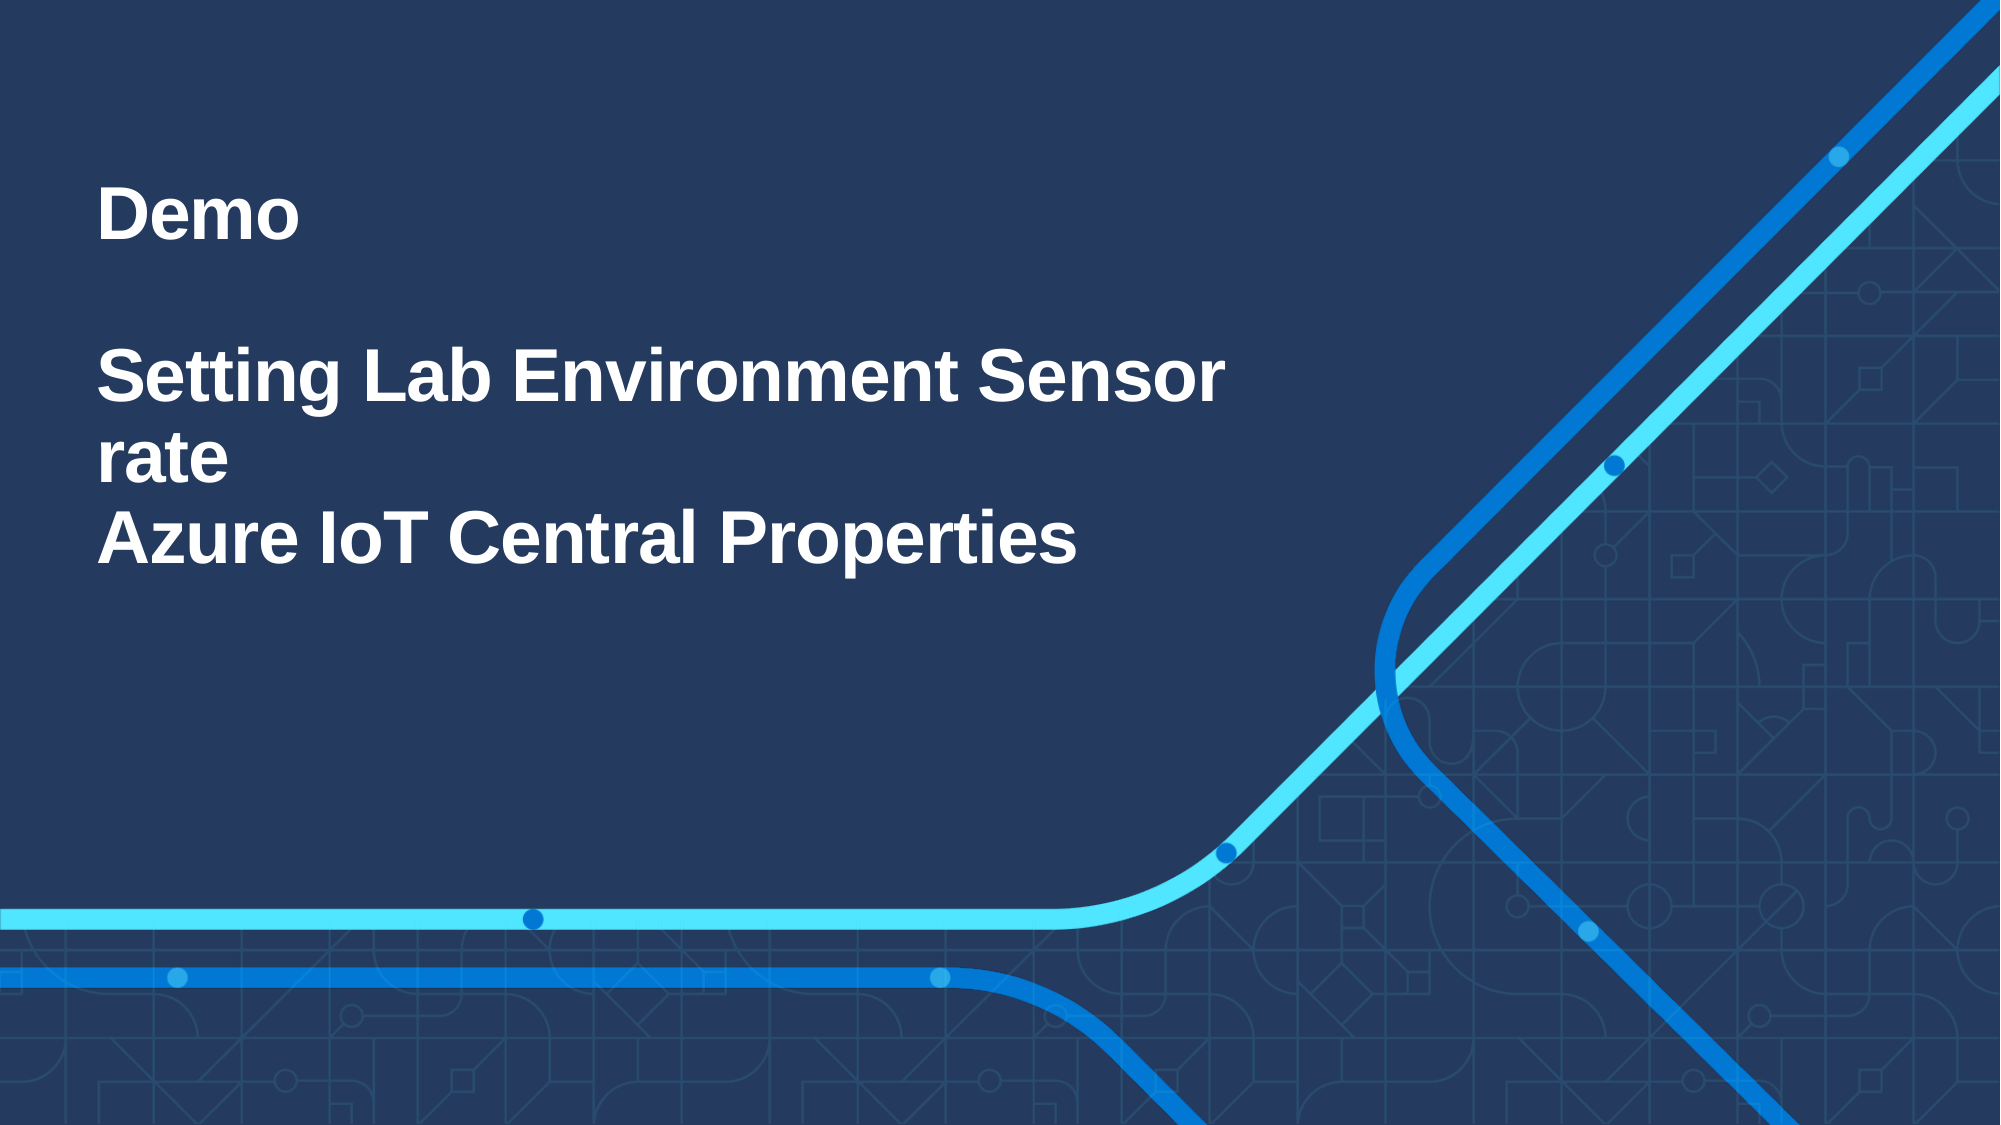

# Demo Setting Lab Environment Sensor rate Azure IoT Central Properties